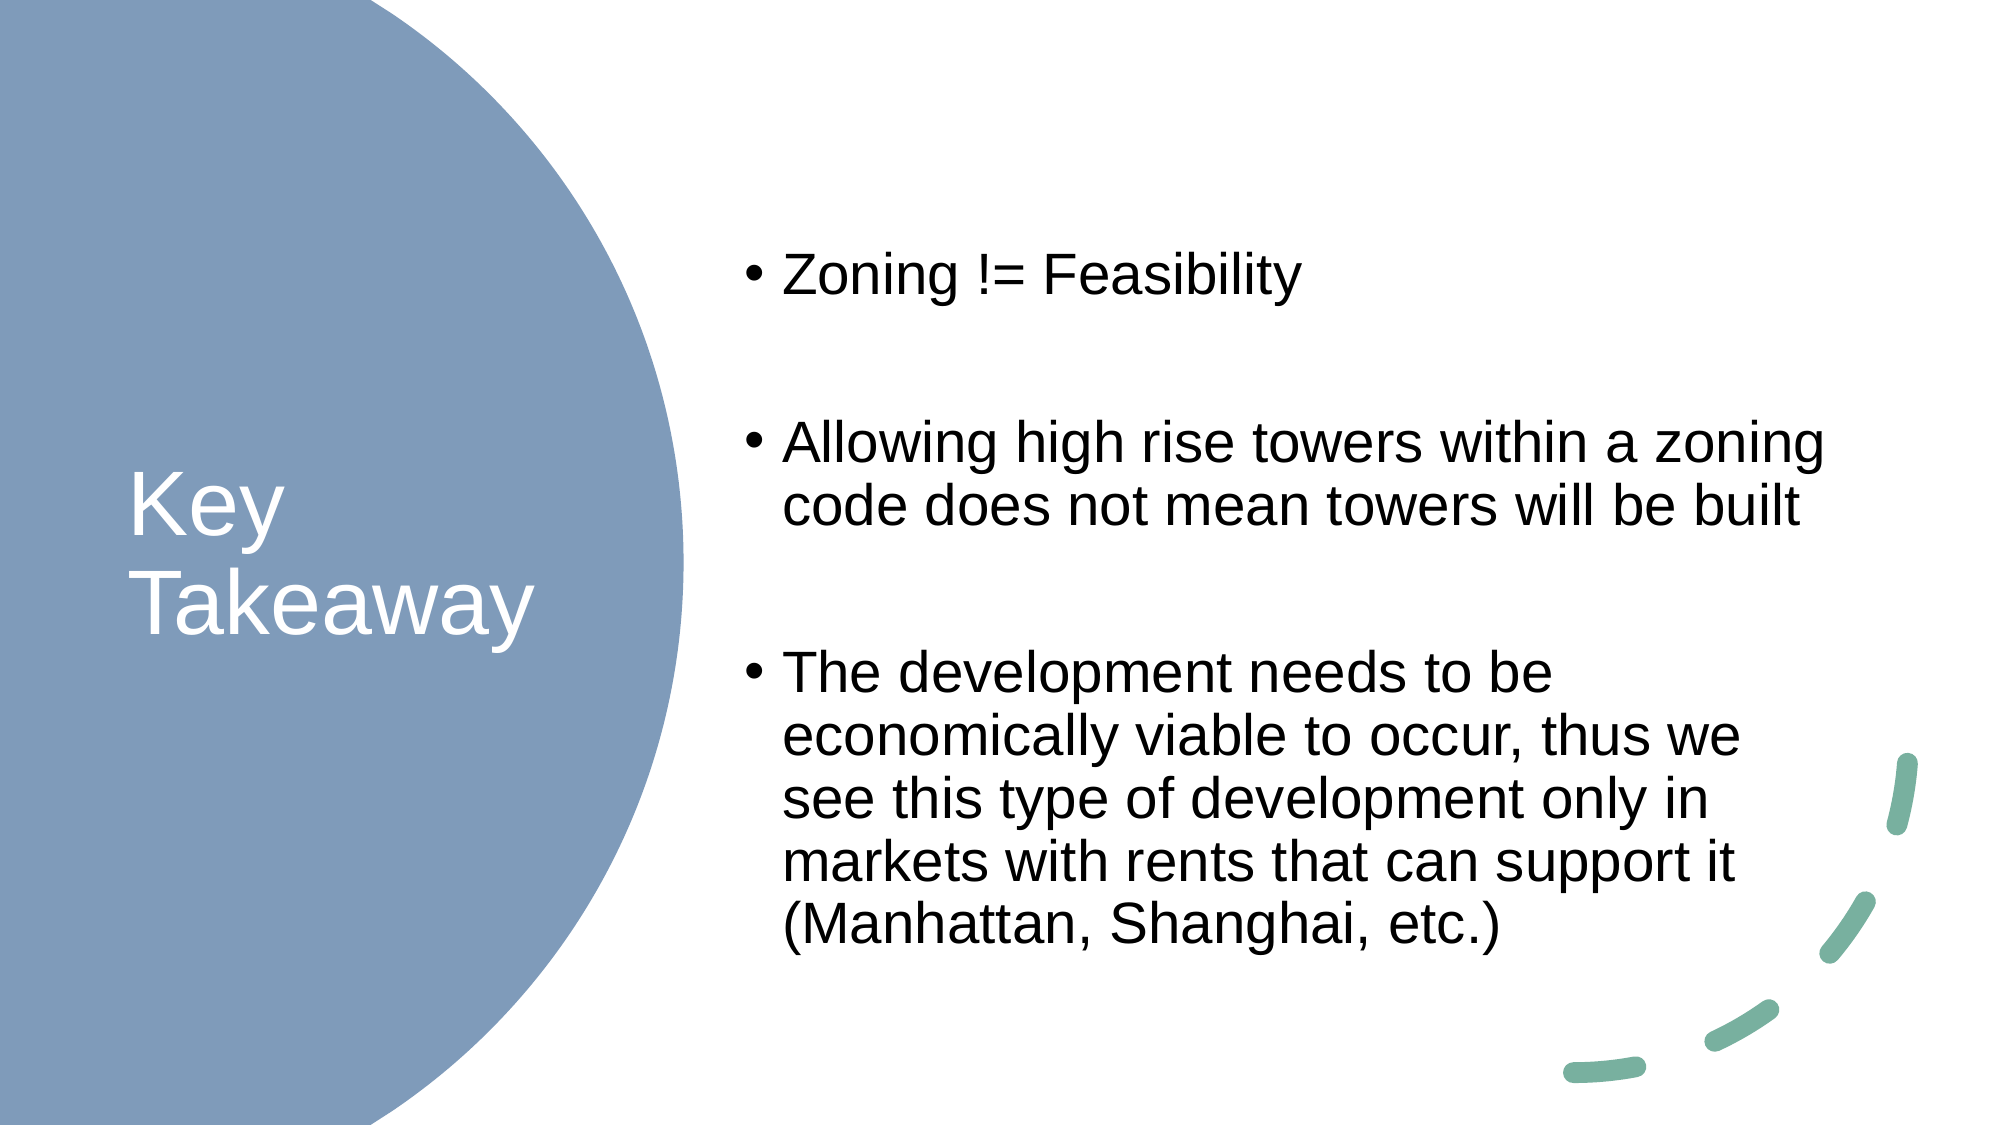

Zoning != Feasibility

Allowing high rise towers within a zoning code does not mean towers will be built

The development needs to be economically viable to occur, thus we see this type of development only in markets with rents that can support it (Manhattan, Shanghai, etc.)
# Key Takeaway